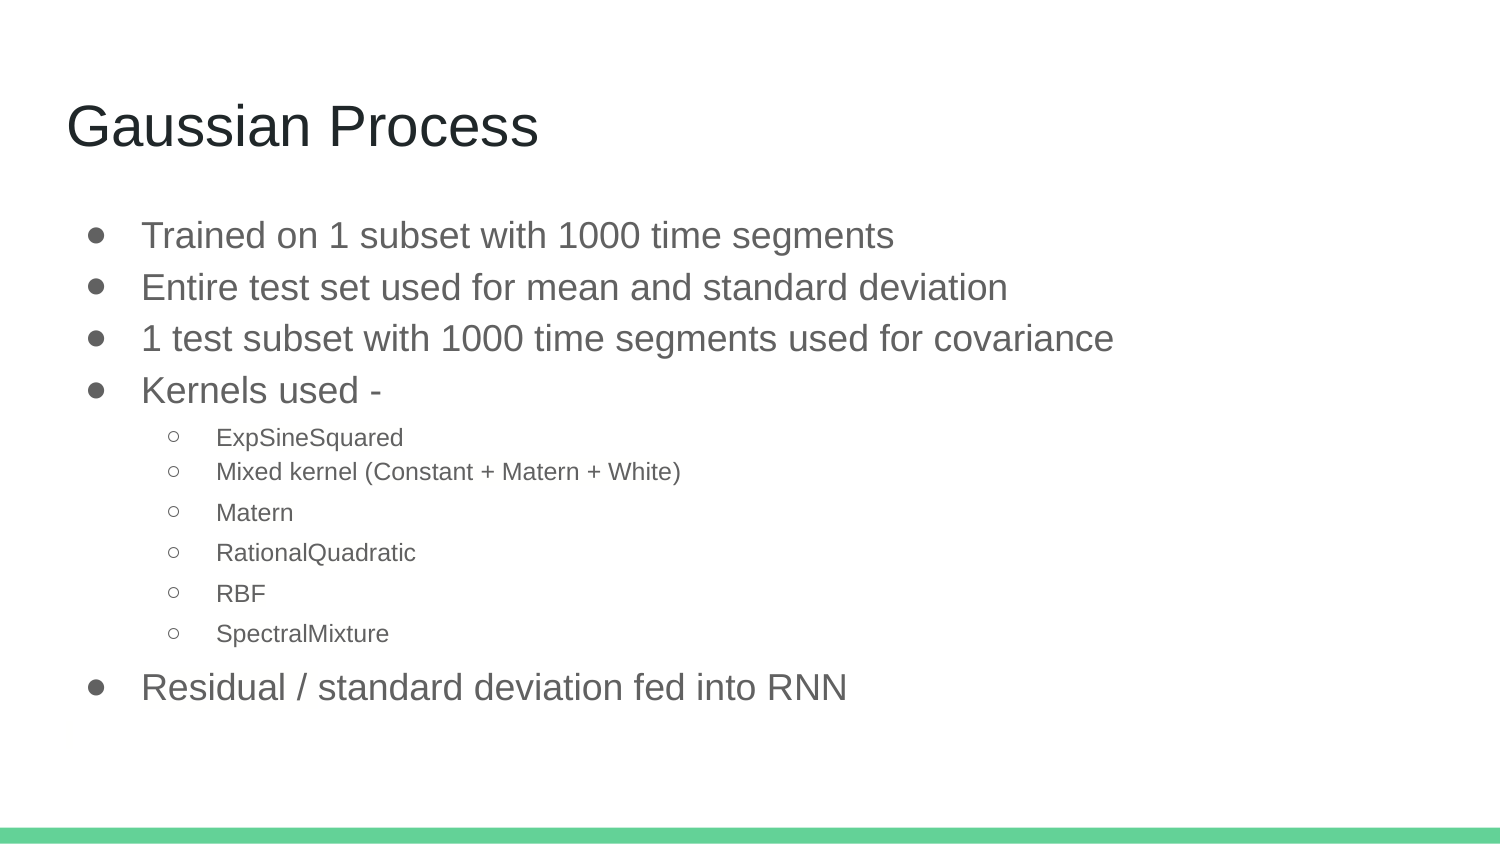

# Gaussian Process
Trained on 1 subset with 1000 time segments
Entire test set used for mean and standard deviation
1 test subset with 1000 time segments used for covariance
Kernels used -
ExpSineSquared
Mixed kernel (Constant + Matern + White)
Matern
RationalQuadratic
RBF
SpectralMixture
Residual / standard deviation fed into RNN